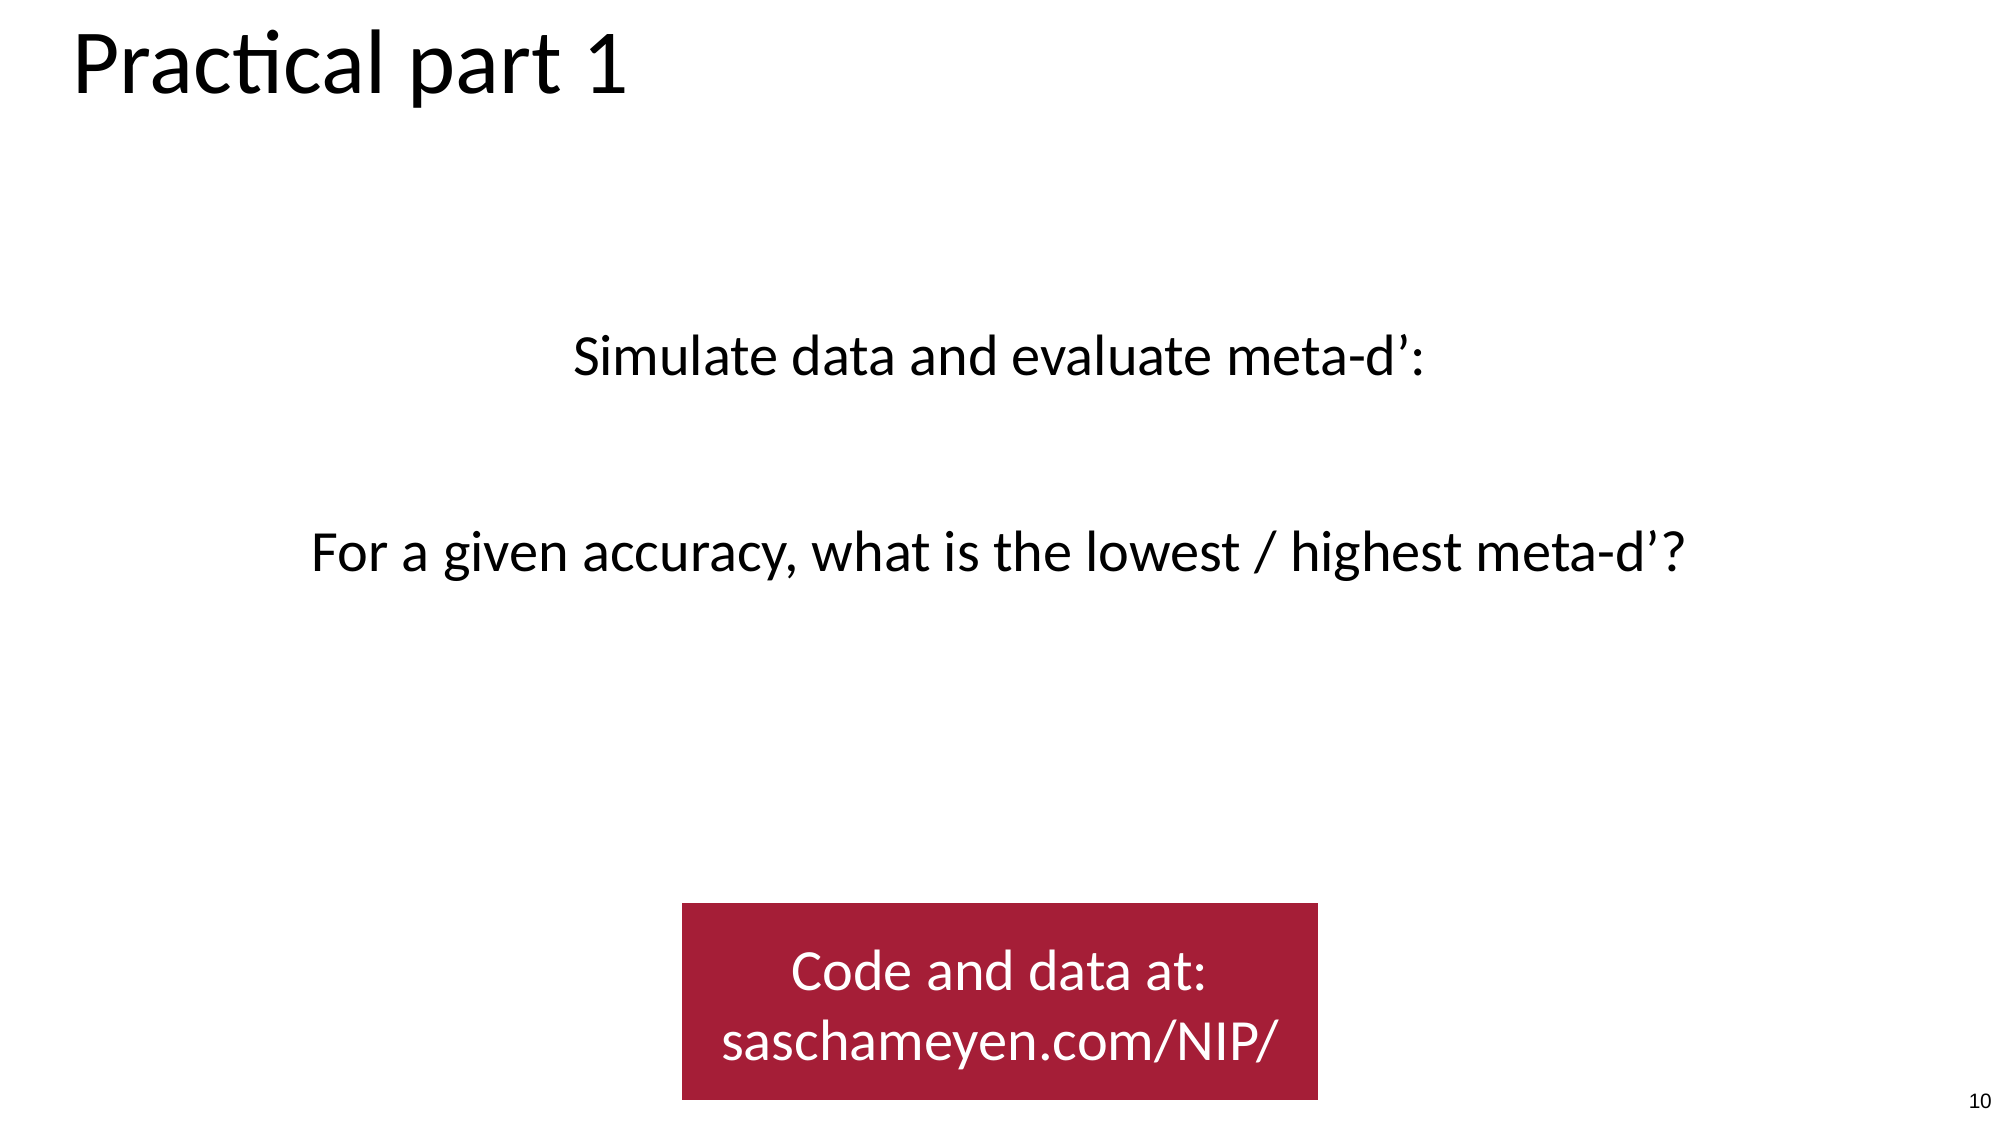

# Practical part 1

Simulate data and evaluate meta-d’:
For a given accuracy, what is the lowest / highest meta-d’?
Code and data at: saschameyen.com/NIP/